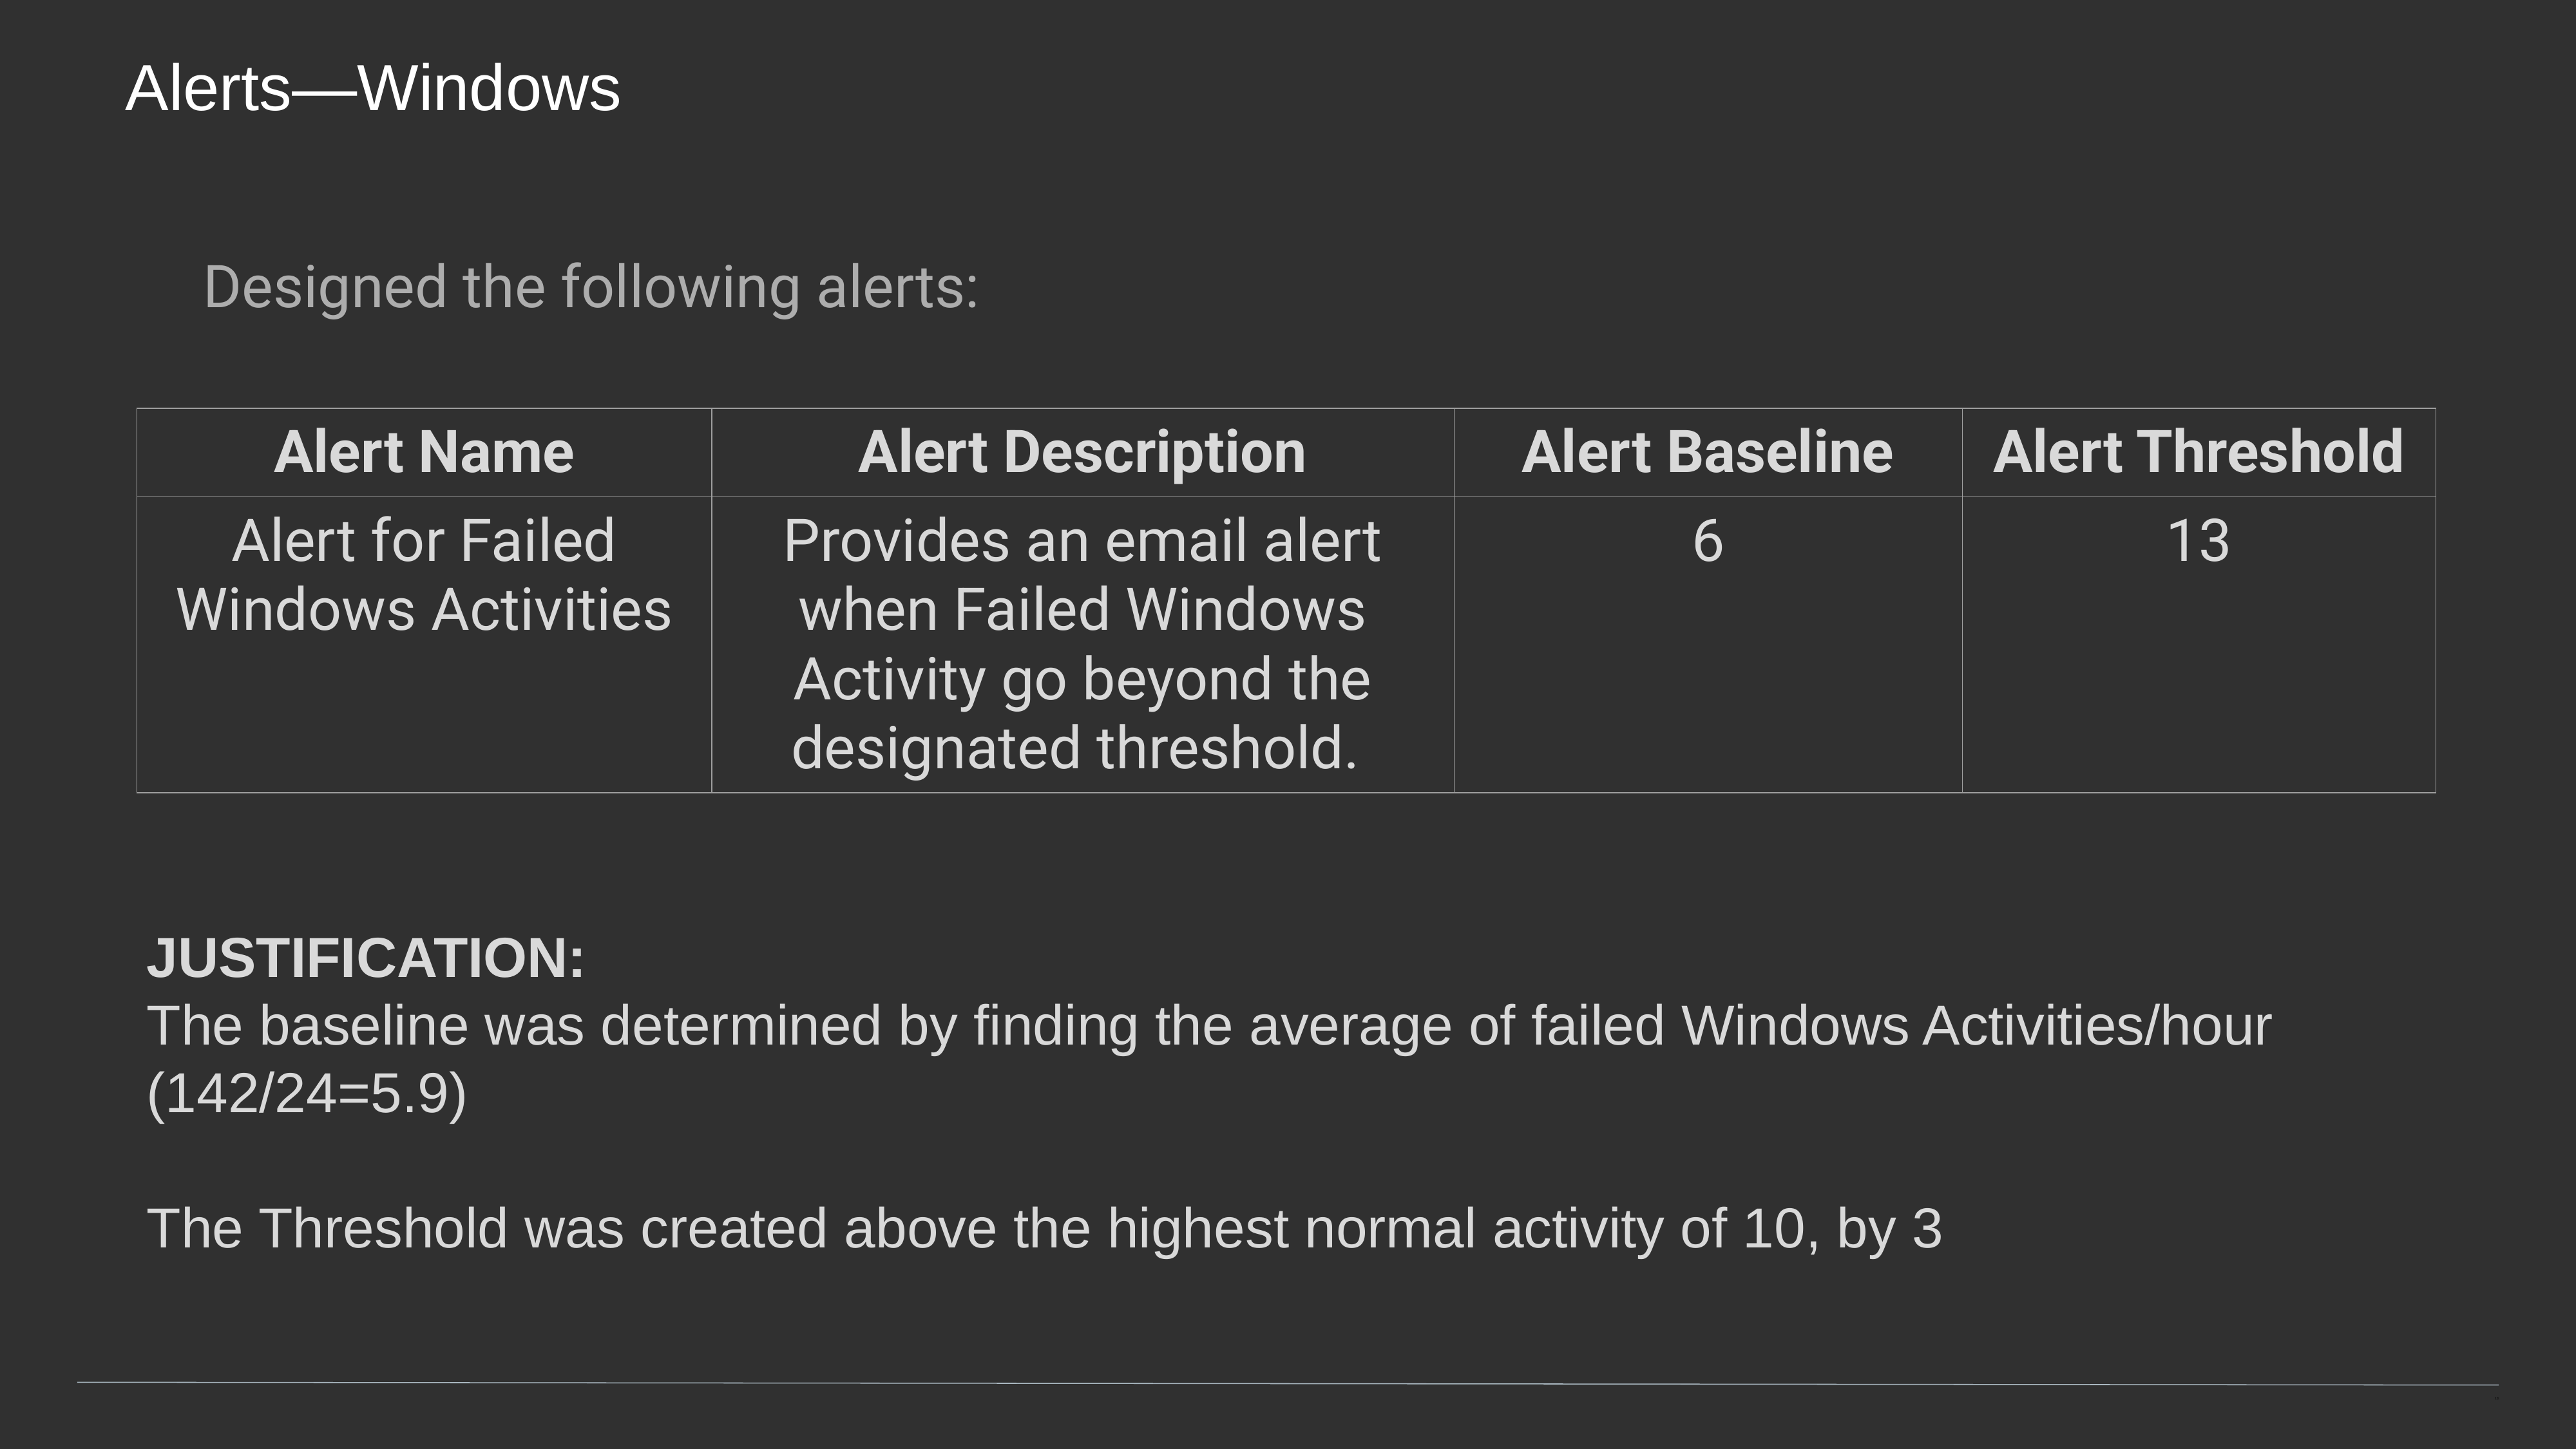

# Alerts—Windows
Designed the following alerts:

| Alert Name | Alert Description | Alert Baseline | Alert Threshold |
| --- | --- | --- | --- |
| Alert for Failed Windows Activities | Provides an email alert when Failed Windows Activity go beyond the designated threshold. | 6 | 13 |
JUSTIFICATION:
The baseline was determined by finding the average of failed Windows Activities/hour (142/24=5.9)

The Threshold was created above the highest normal activity of 10, by 3
13